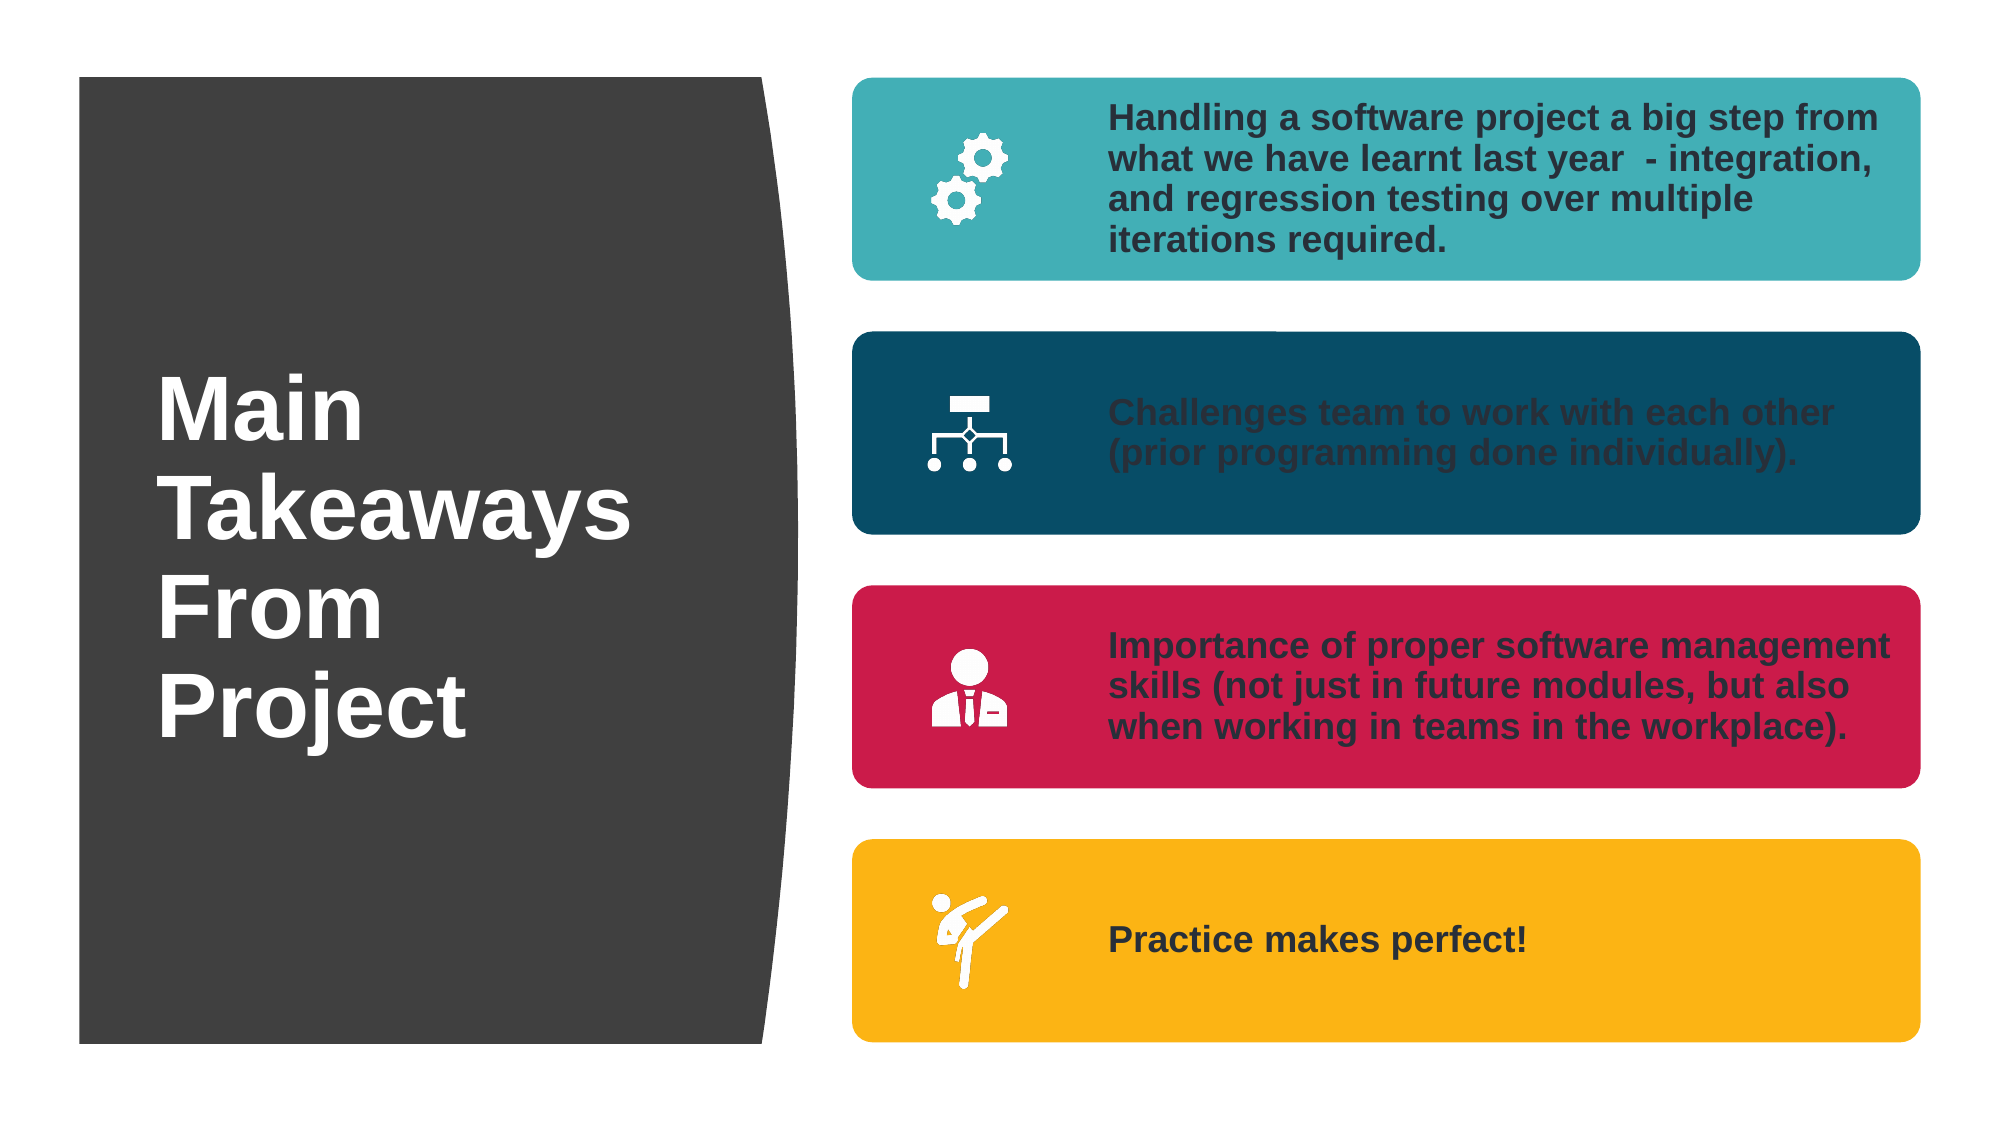

Handling a software project a big step from what we have learnt last year  - integration, and regression testing over multiple iterations required.
Challenges team to work with each other (prior programming done individually).
Importance of proper software management skills (not just in future modules, but also when working in teams in the workplace).
Practice makes perfect!

Main Takeaways From Project